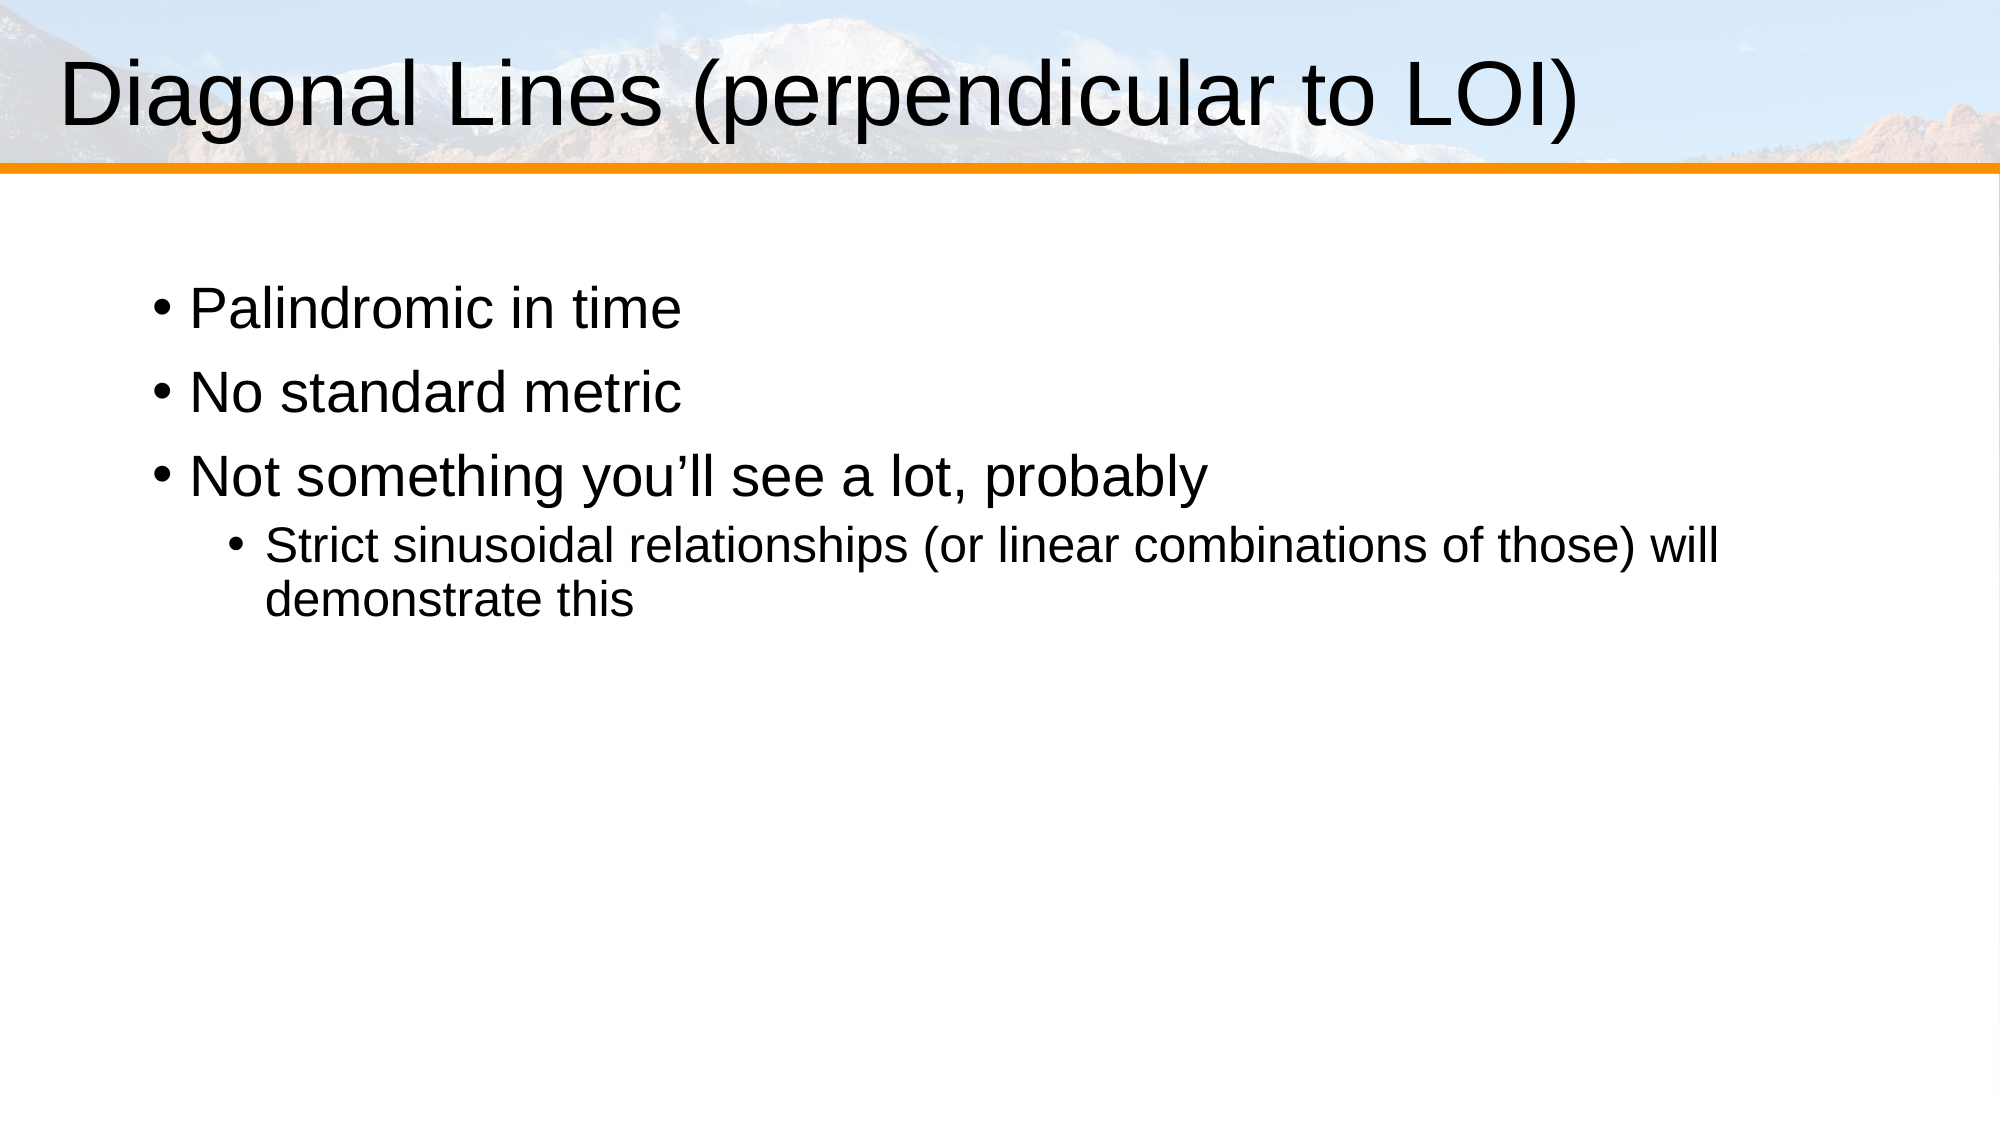

# Diagonal Lines (perpendicular to LOI)
Palindromic in time
No standard metric
Not something you’ll see a lot, probably
Strict sinusoidal relationships (or linear combinations of those) will demonstrate this